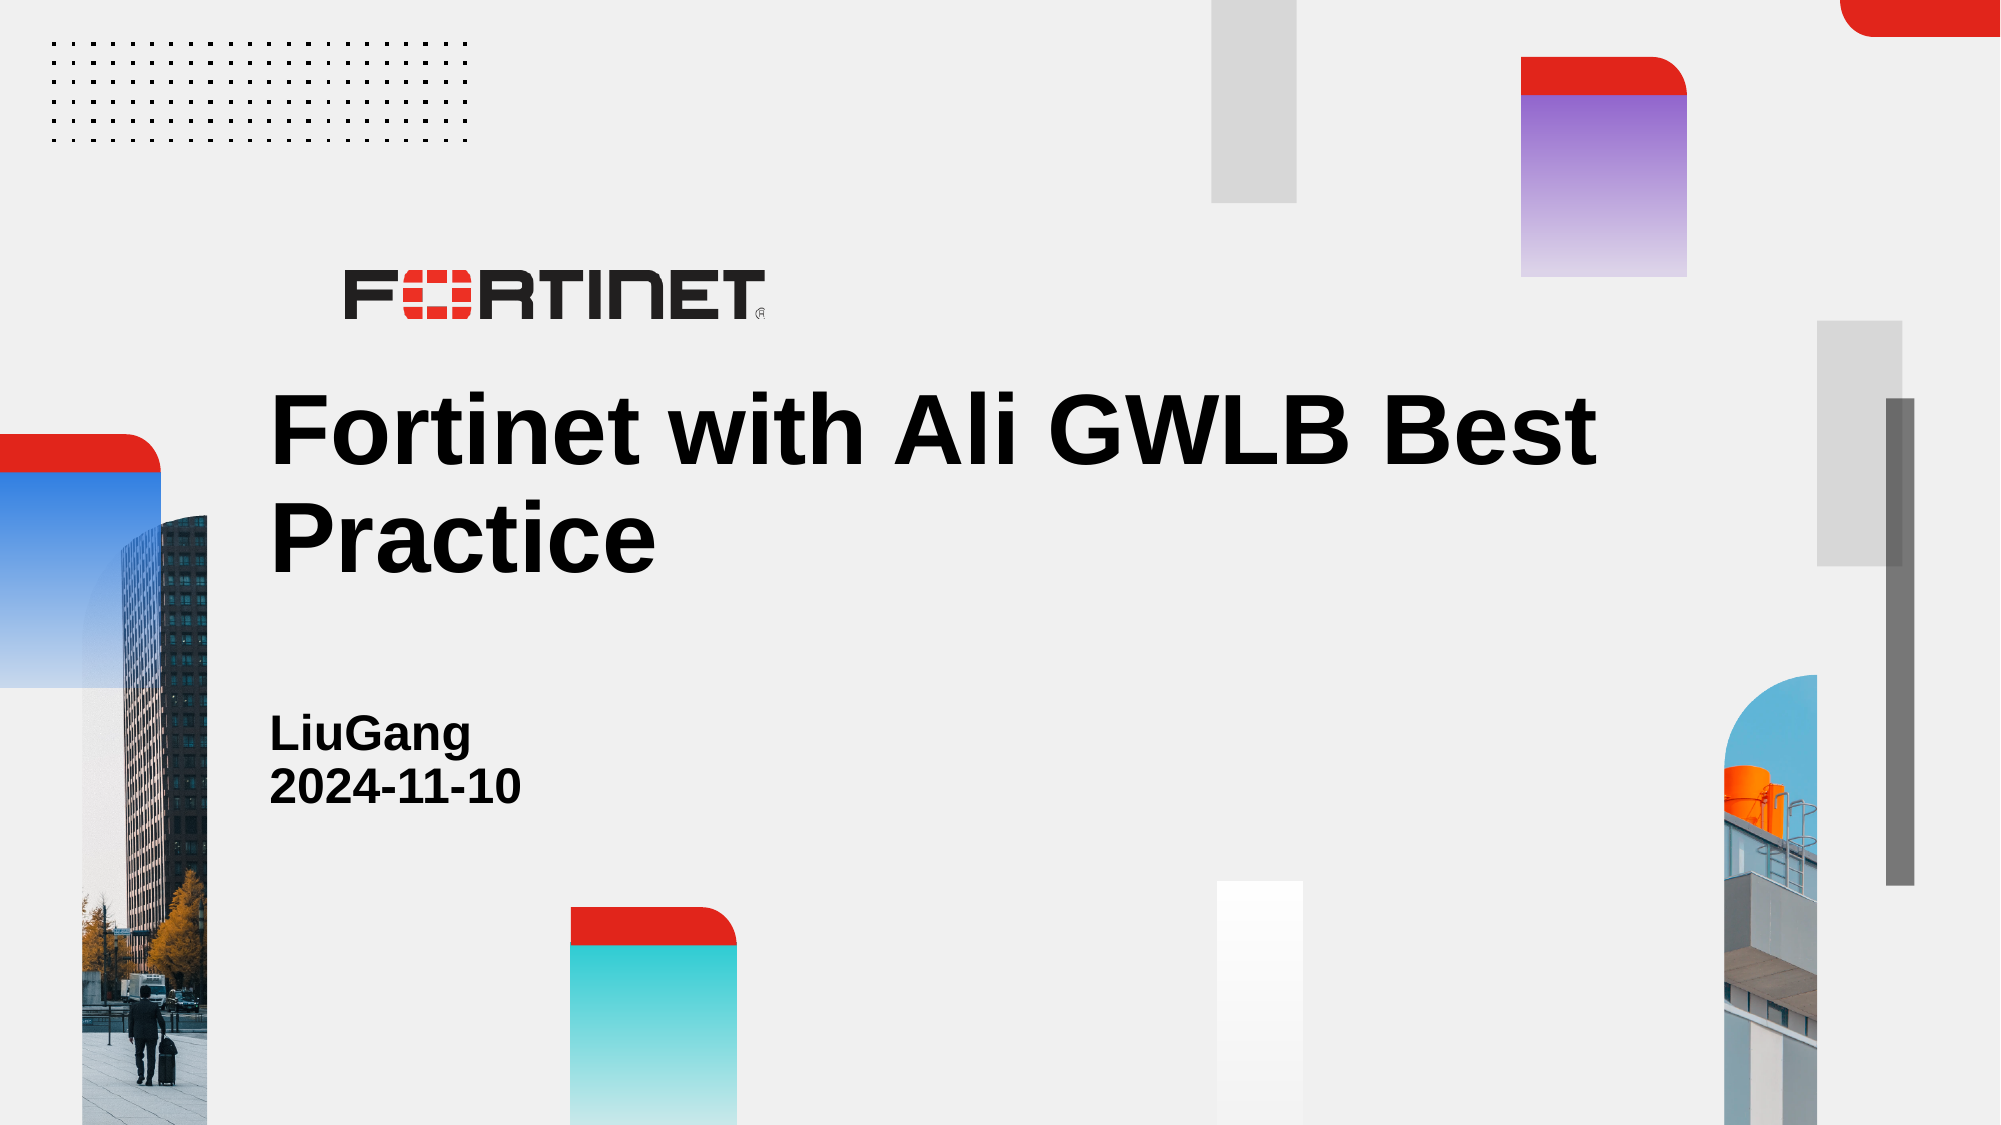

# Fortinet with Ali GWLB Best Practice LiuGang 2024-11-10